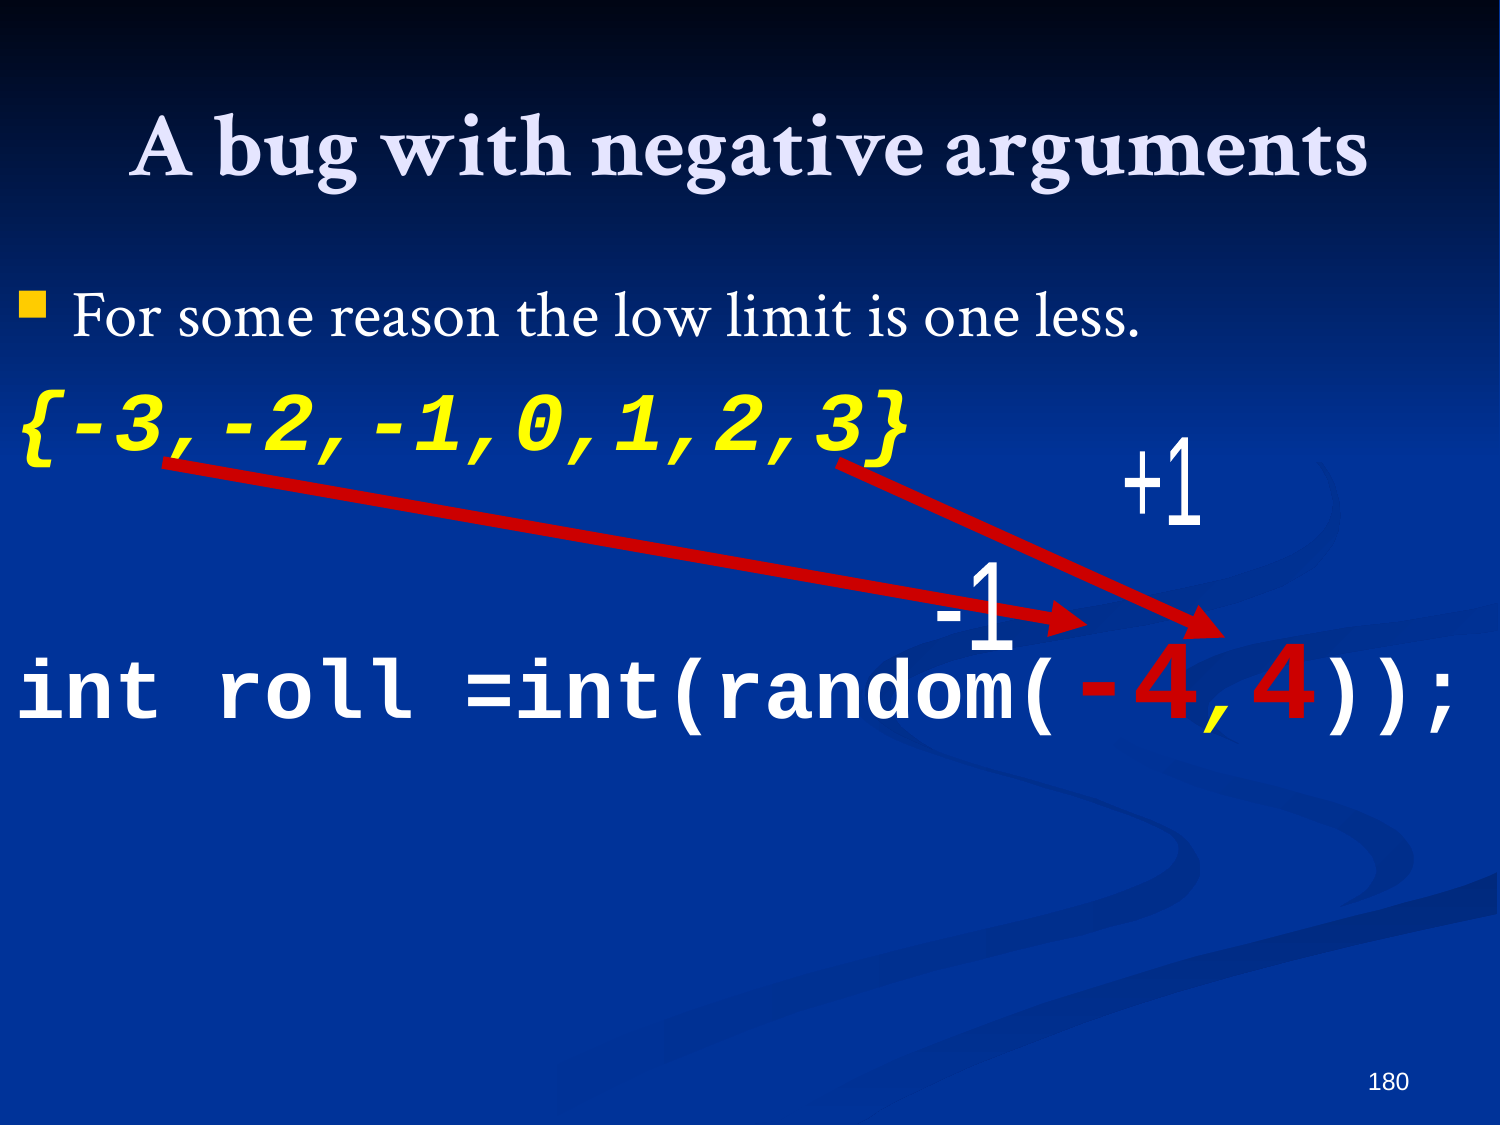

# A bug with negative arguments
For some reason the low limit is one less.
{-3,-2,-1,0,1,2,3}

int roll =int(random(-4,4));
+1

-1
180